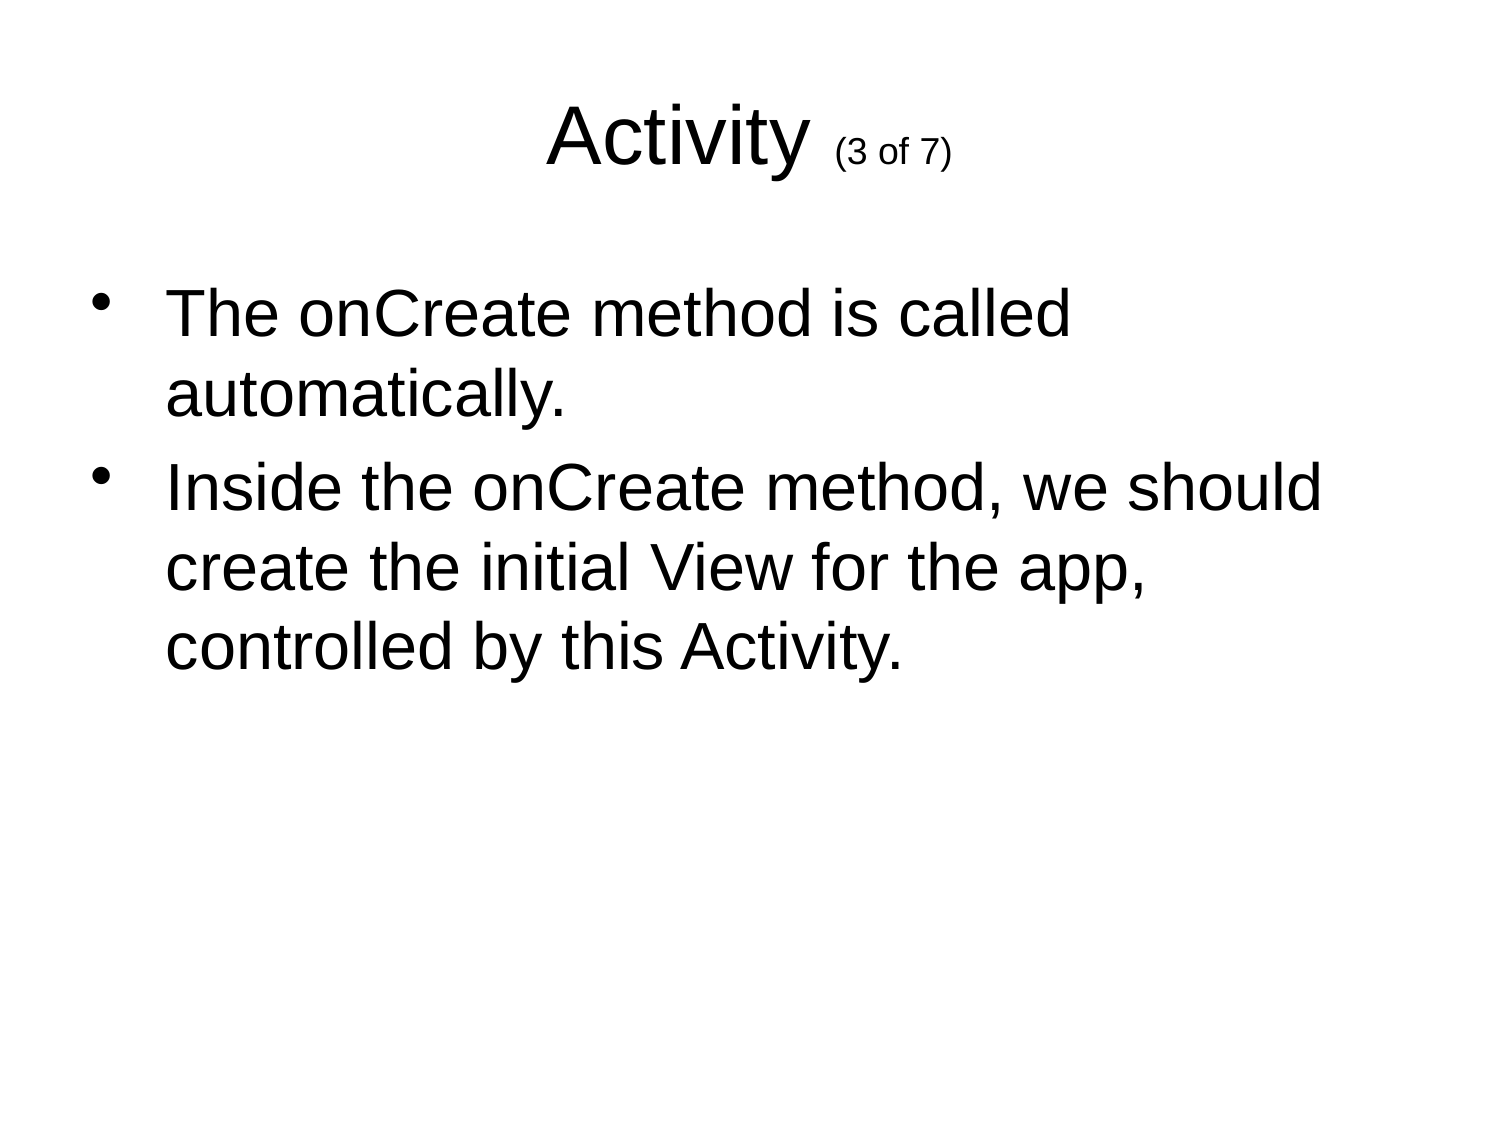

Activity (3 of 7)
The onCreate method is called automatically.
Inside the onCreate method, we should create the initial View for the app, controlled by this Activity.